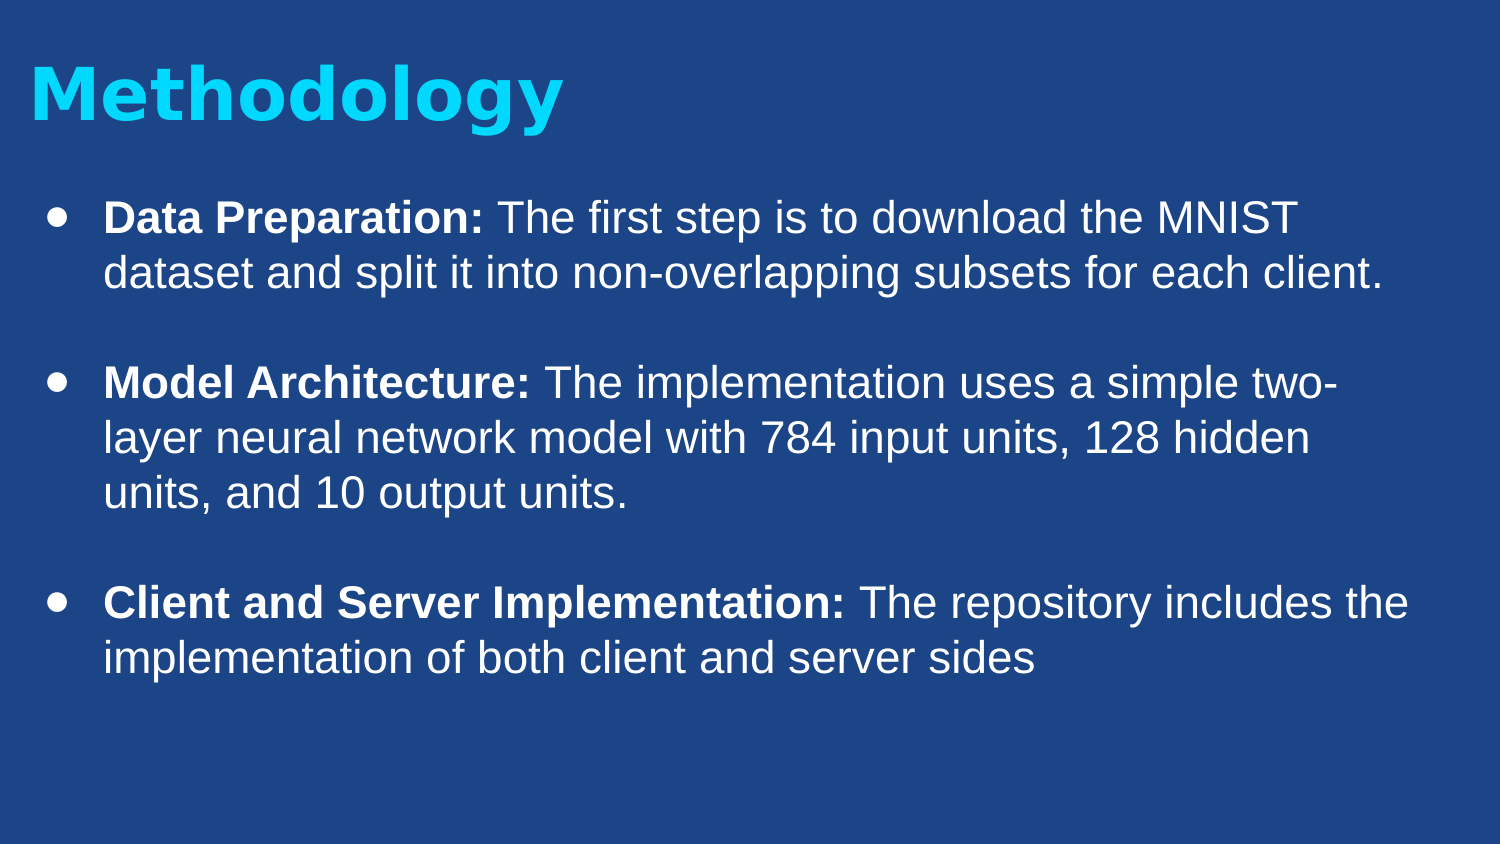

# Methodology
Data Preparation: The first step is to download the MNIST dataset and split it into non-overlapping subsets for each client​.

Model Architecture: The implementation uses a simple two-layer neural network model with 784 input units, 128 hidden units, and 10 output units​.

Client and Server Implementation: The repository includes the implementation of both client and server sides​